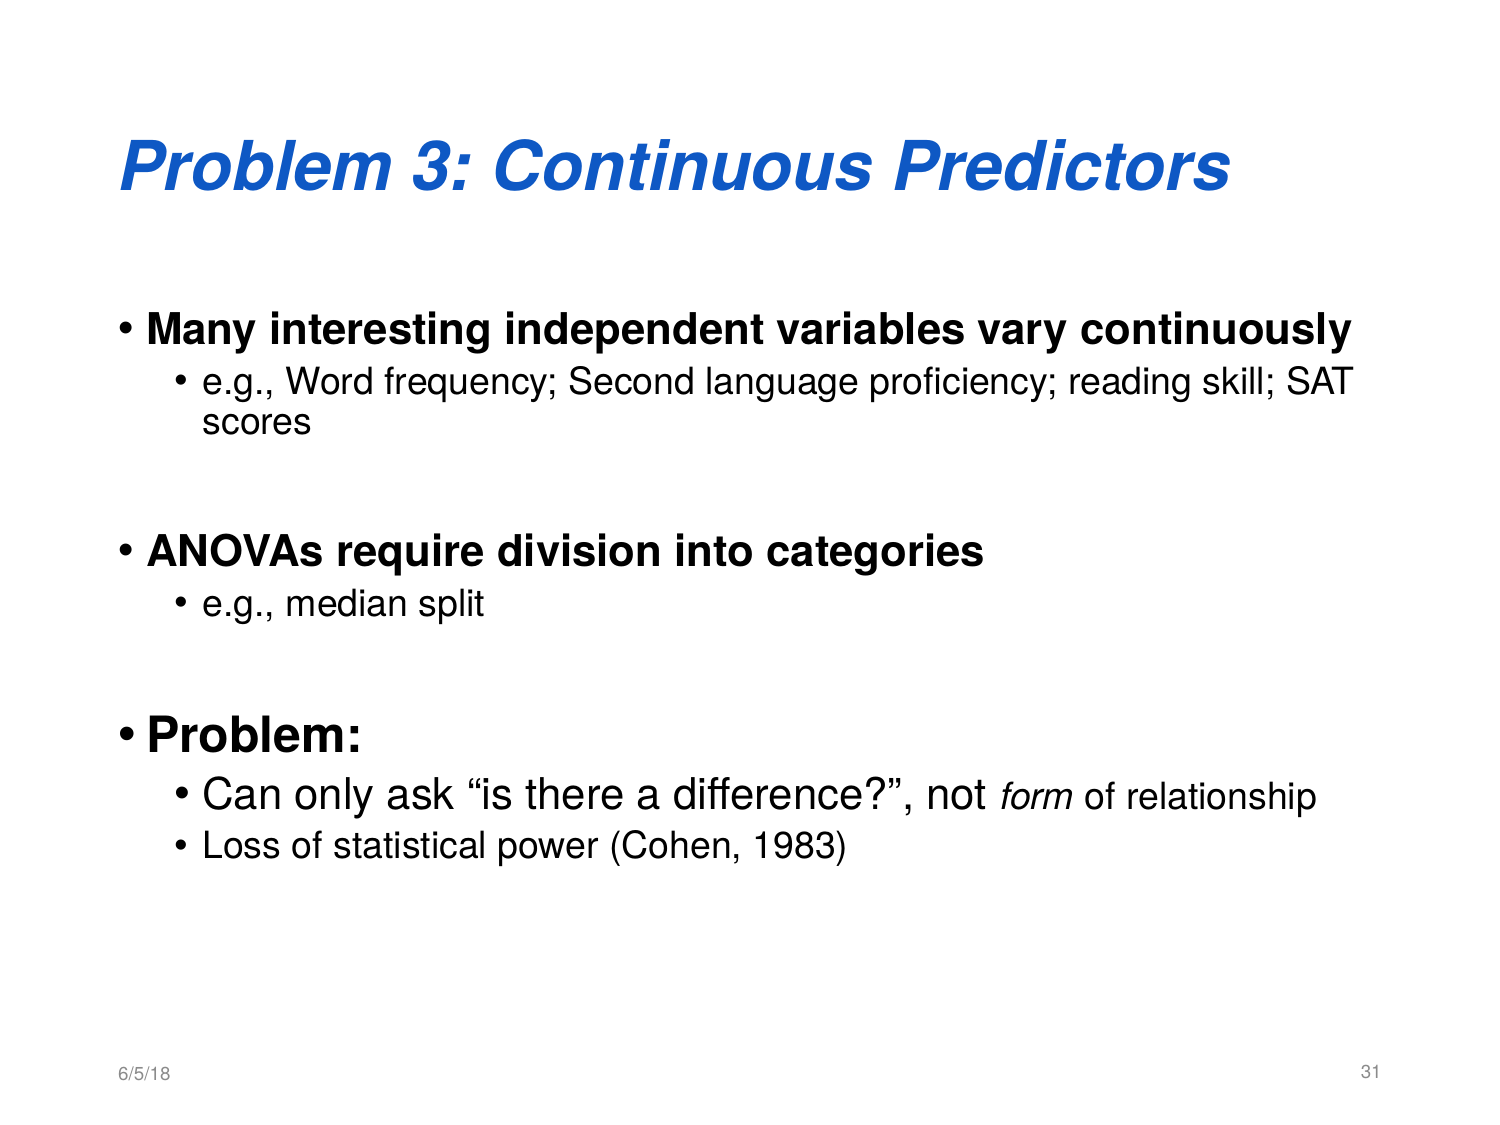

# Problem 3: Continuous Predictors
Many interesting independent variables vary continuously
e.g., Word frequency; Second language proficiency; reading skill; SAT scores

ANOVAs require division into categories
e.g., median split

Problem:
Can only ask “is there a difference?”, not form of relationship
Loss of statistical power (Cohen, 1983)

6/5/18

31